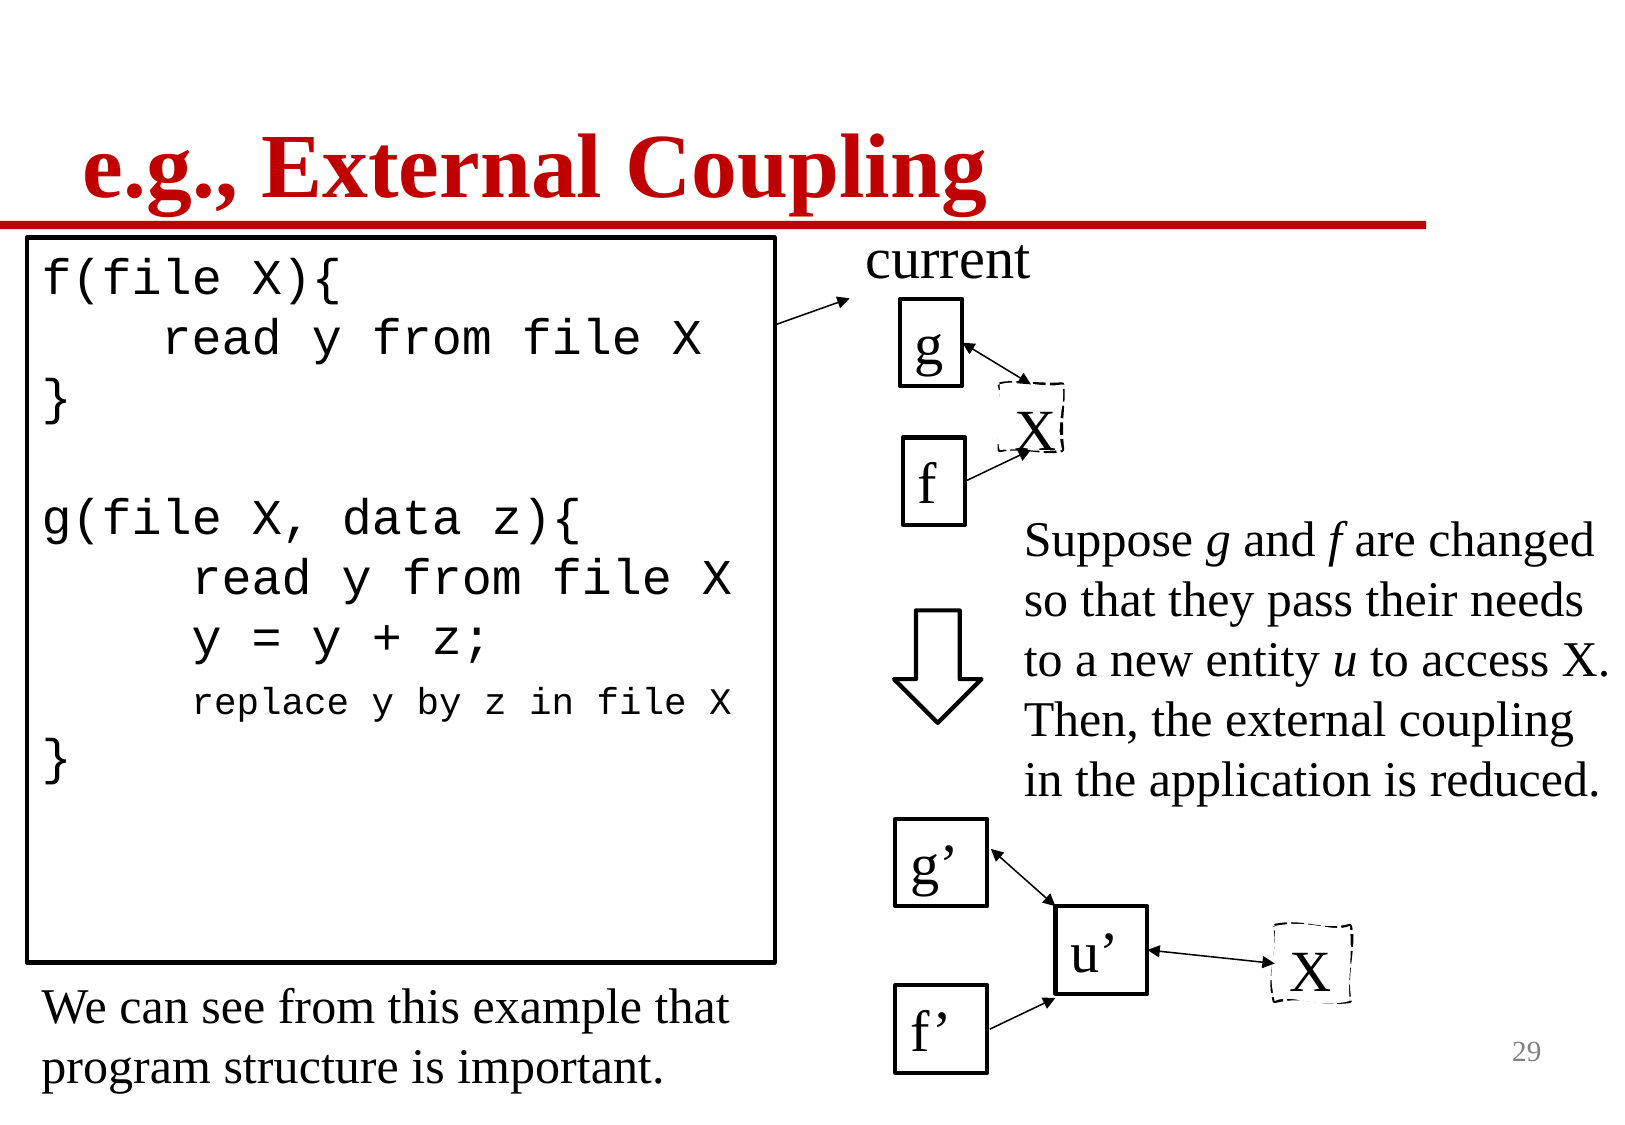

# e.g., External Coupling
current
f(file X){
    read y from file X
}

g(file X, data z){
     read y from file X
     y = y + z;
     replace y by z in file X
}
g
X
f
Suppose g and f are changed so that they pass their needs to a new entity u to access X. Then, the external coupling in the application is reduced.

g’
u’
X
We can see from this example that program structure is important.
f’
29